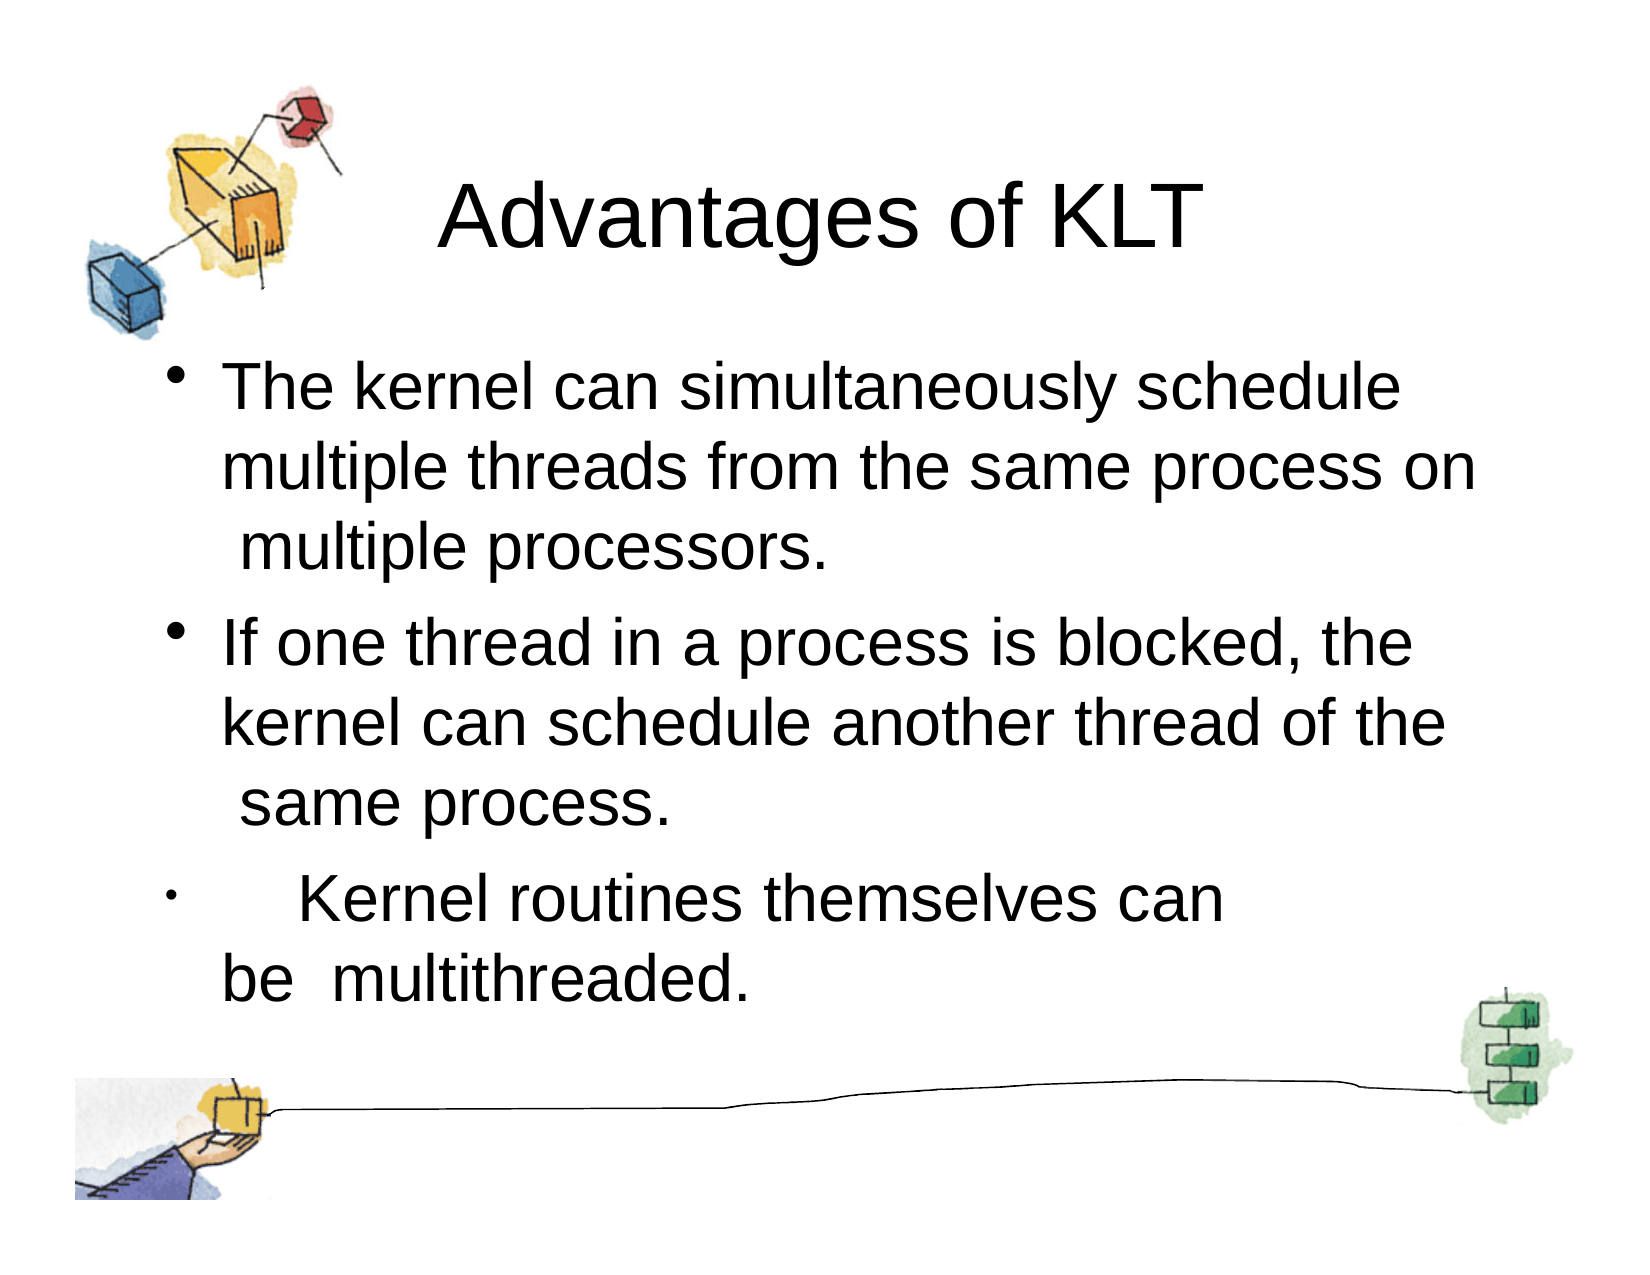

# Advantages of KLT
The kernel can simultaneously schedule  multiple threads from the same process on  multiple processors.
If one thread in a process is blocked, the  kernel can schedule another thread of the  same process.
	Kernel routines themselves can be  multithreaded.